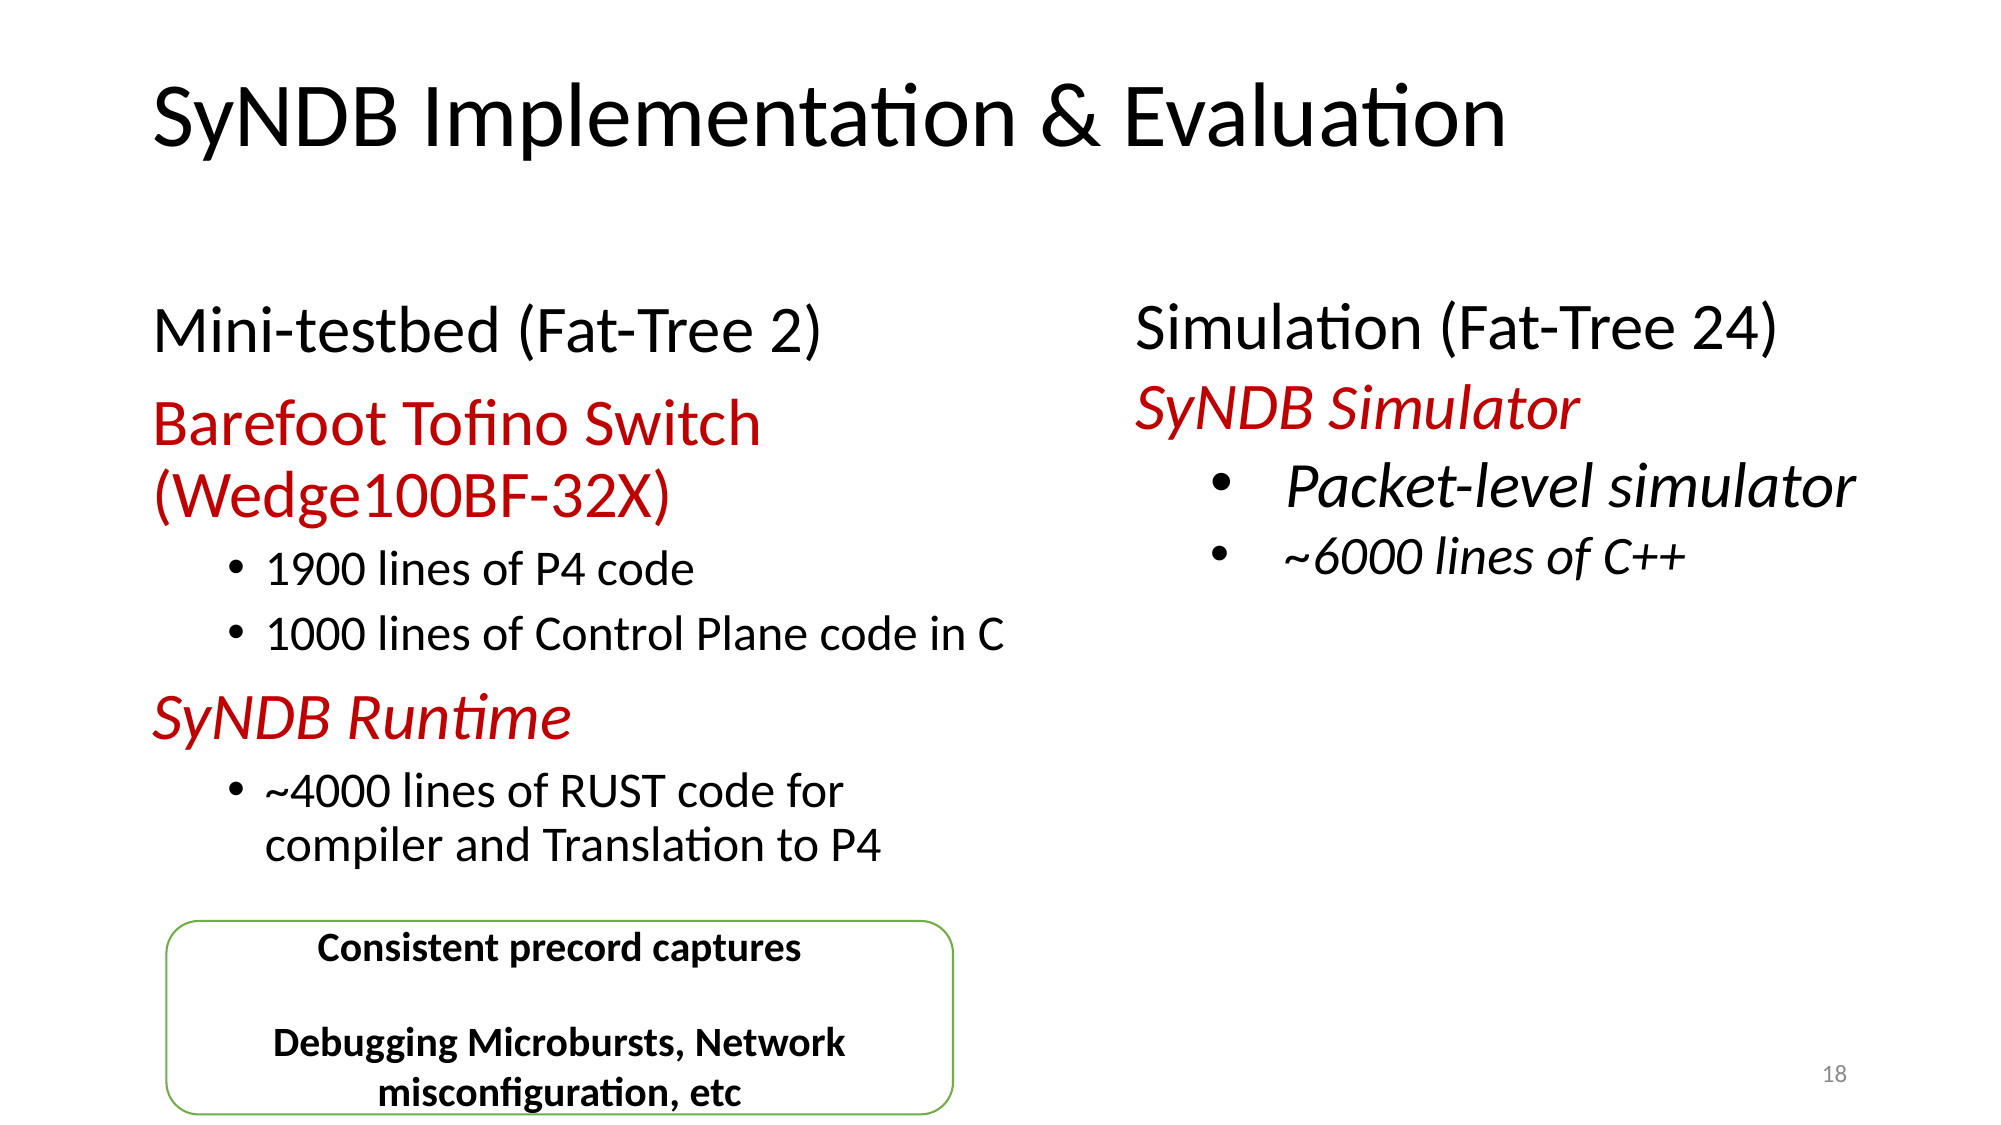

# SyNDB Implementation & Evaluation
Simulation (Fat-Tree 24)
SyNDB Simulator
Packet-level simulator
~6000 lines of C++
Mini-testbed (Fat-Tree 2)
Barefoot Tofino Switch (Wedge100BF-32X)
1900 lines of P4 code
1000 lines of Control Plane code in C
SyNDB Runtime
~4000 lines of RUST code for compiler and Translation to P4

Consistent precord captures

Debugging Microbursts, Network misconfiguration, etc
18